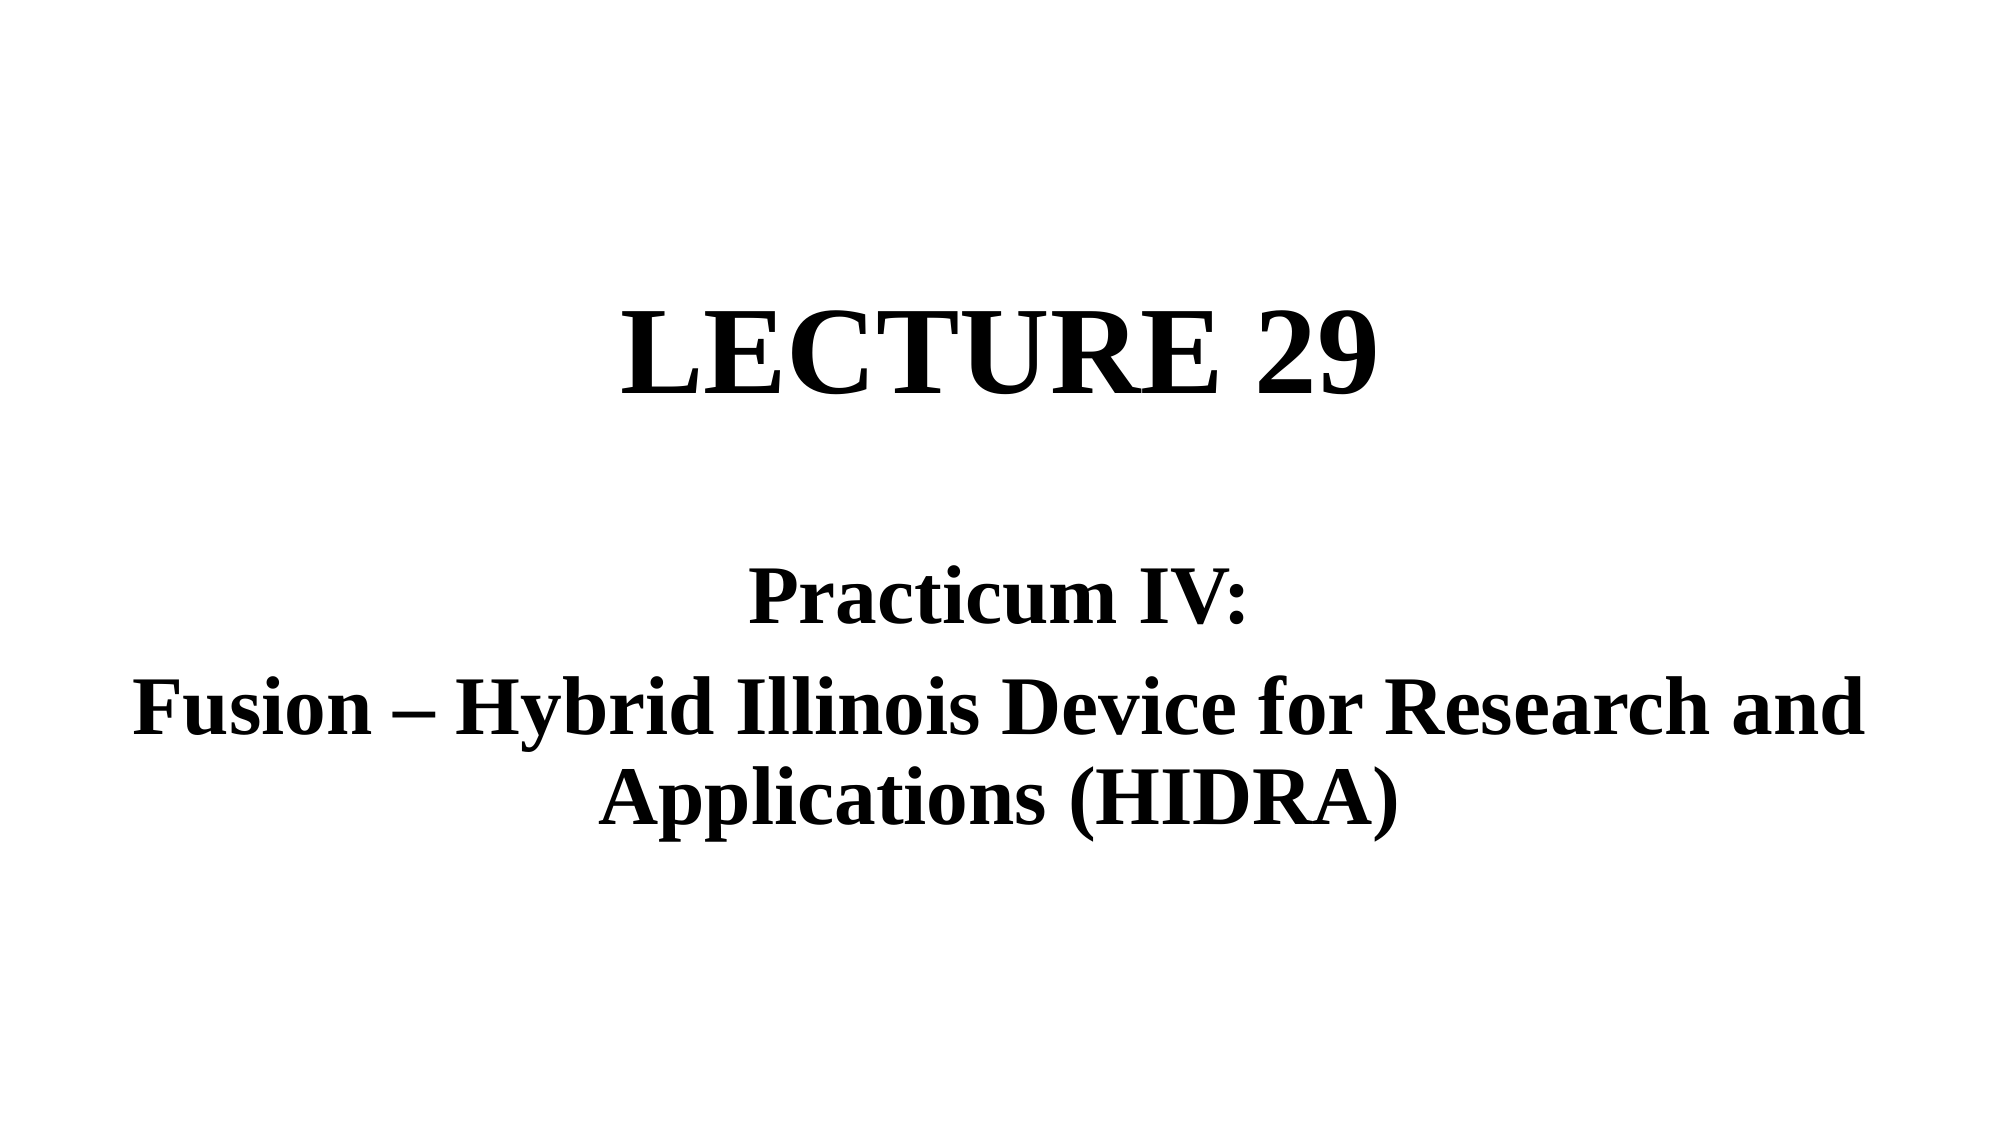

LECTURE 29

Practicum IV:
Fusion – Hybrid Illinois Device for Research and Applications (HIDRA)